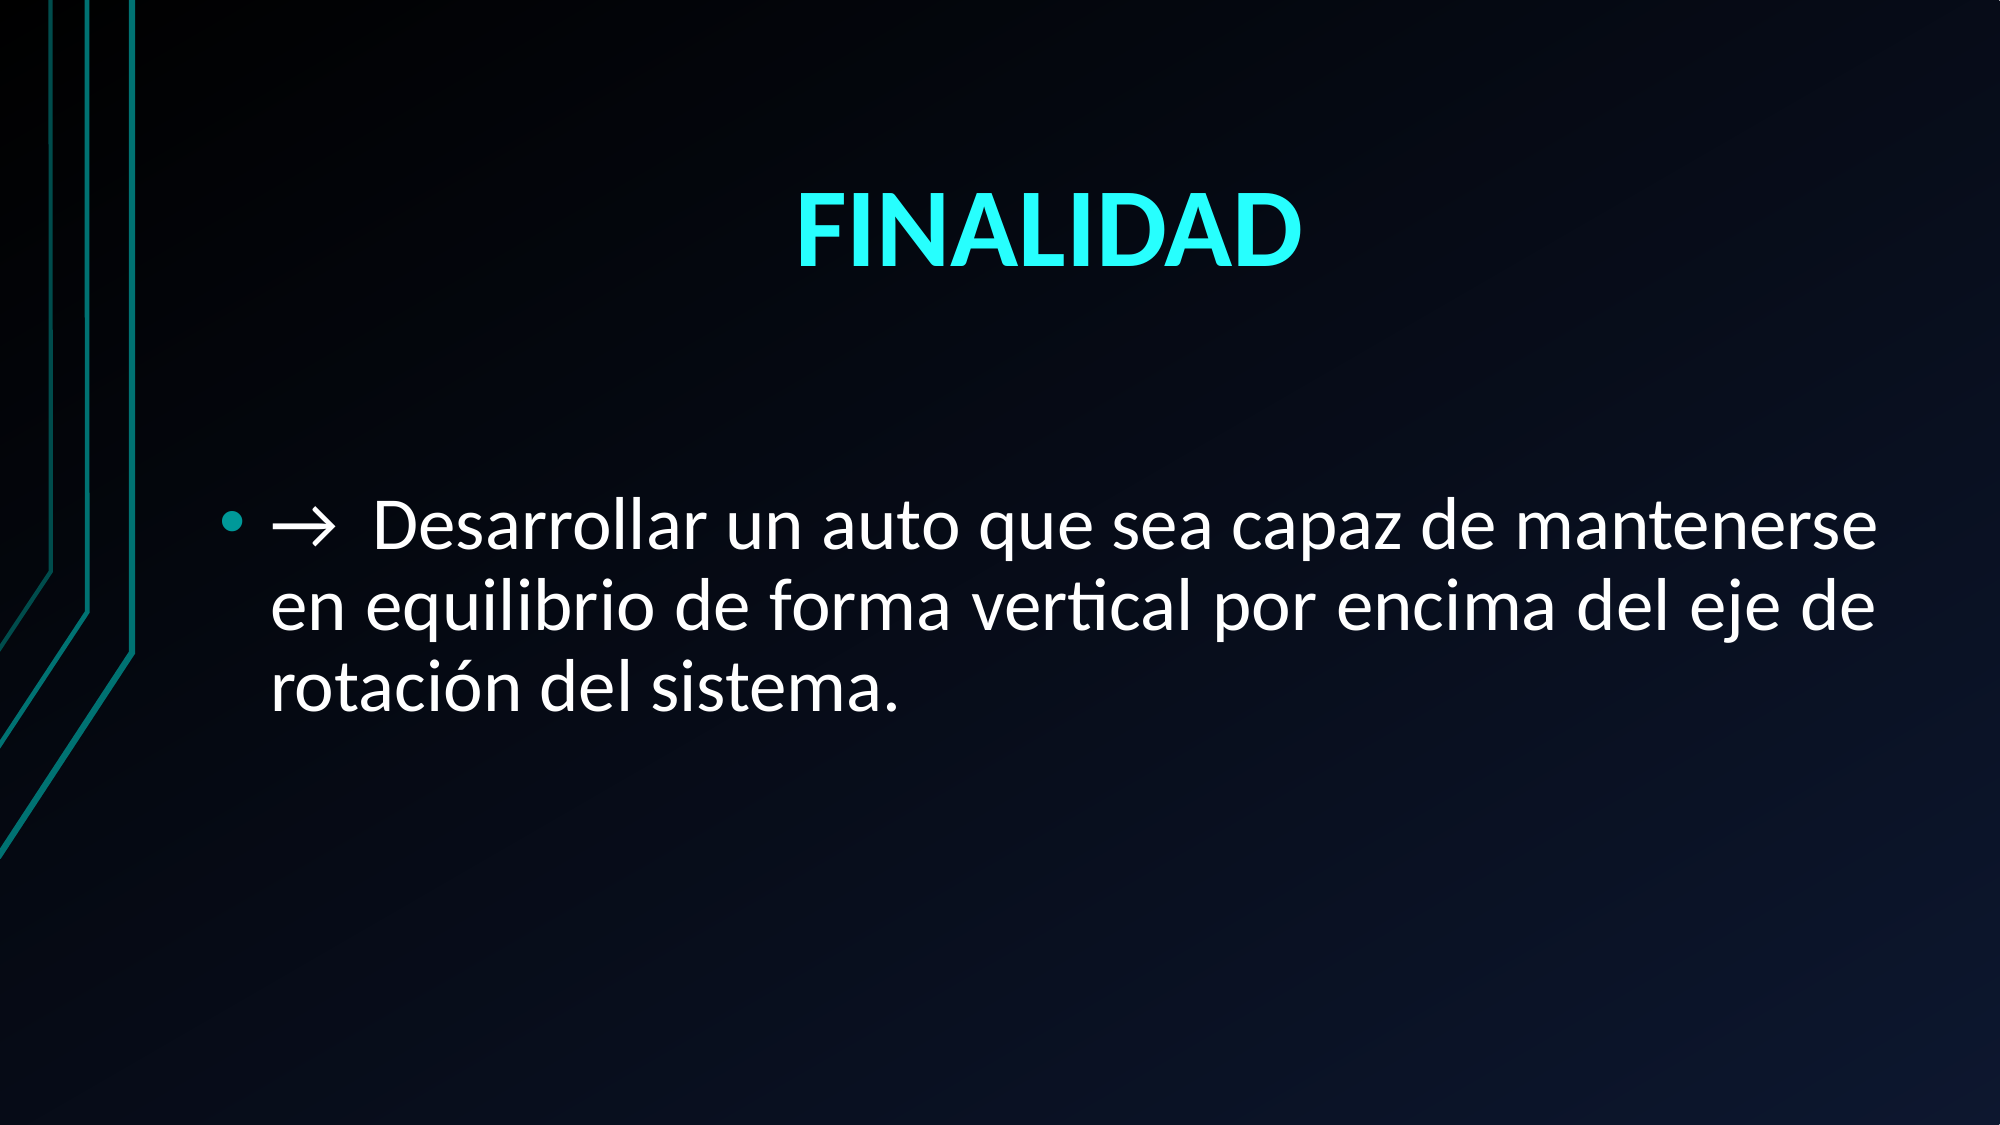

# FINALIDAD
→  Desarrollar un auto que sea capaz de mantenerse en equilibrio de forma vertical por encima del eje de rotación del sistema.